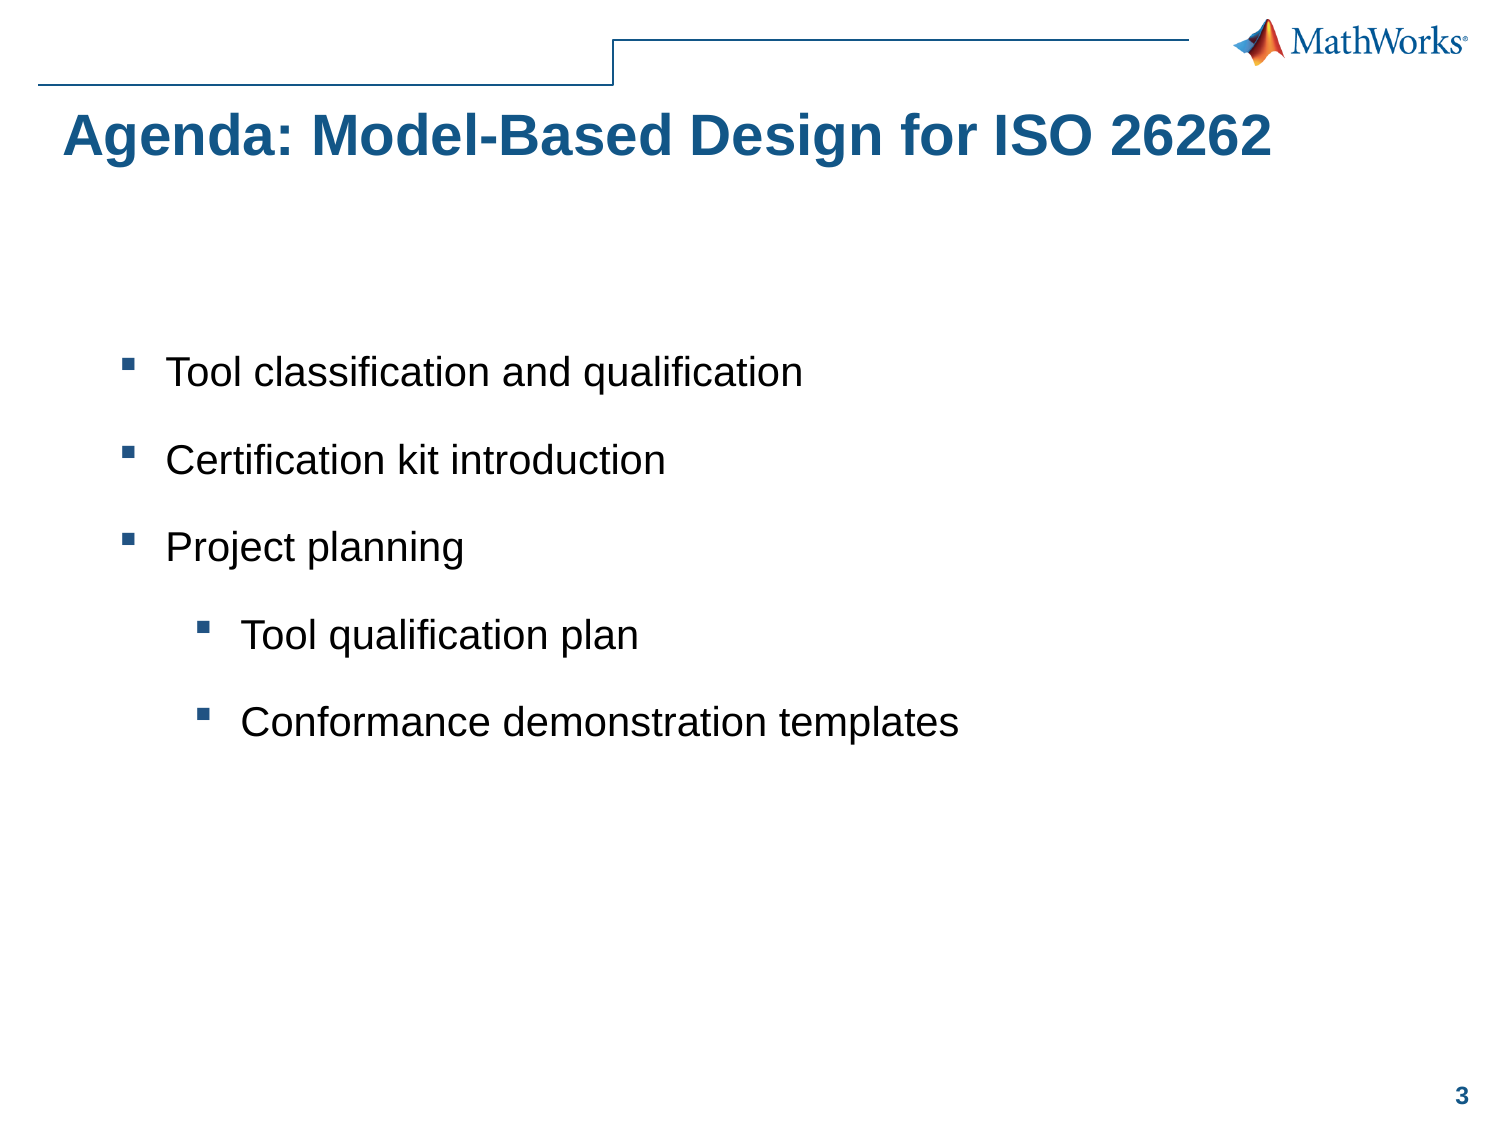

Agenda: Model-Based Design for ISO 26262
Tool classification and qualification
Certification kit introduction
Project planning
Tool qualification plan
Conformance demonstration templates